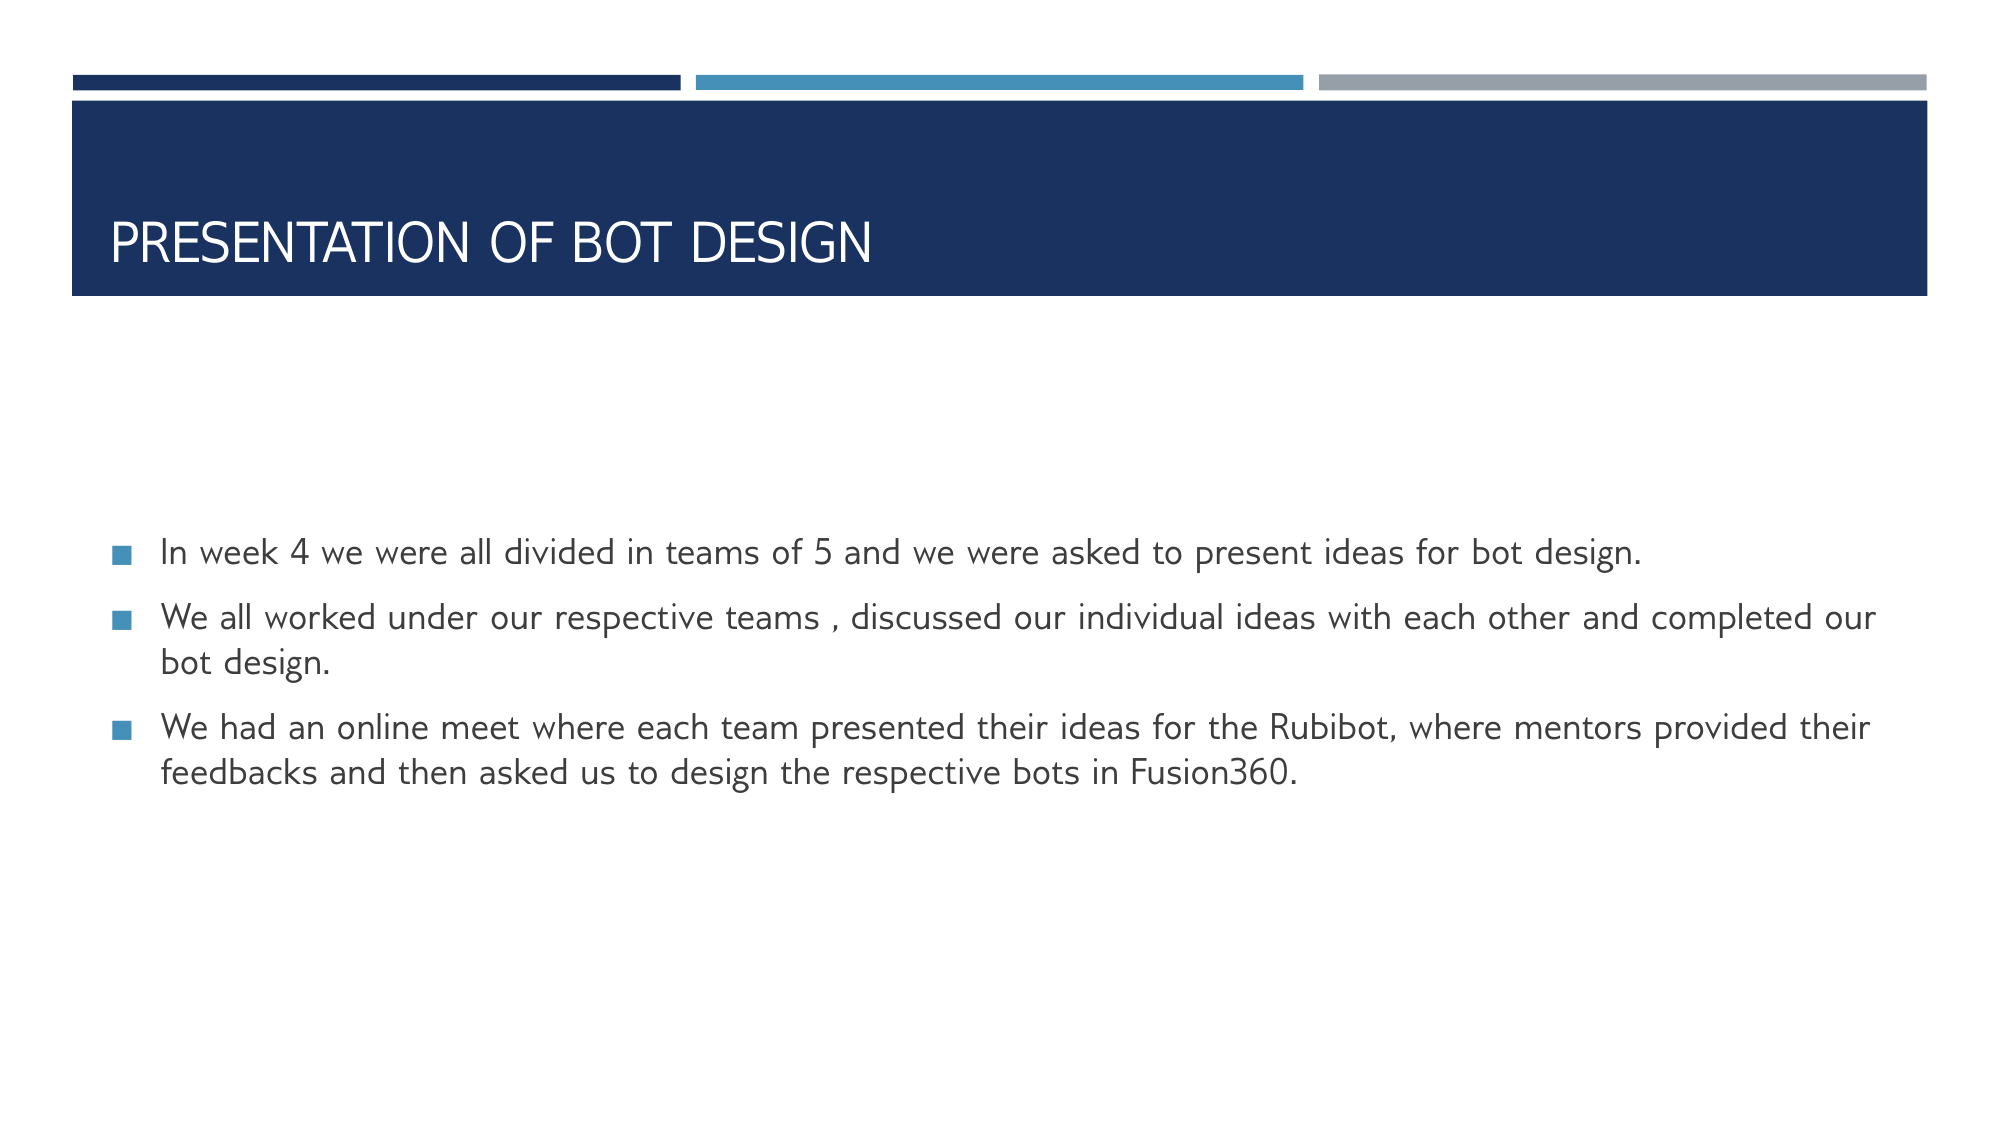

# PRESENTATION OF BOT DESIGN
In week 4 we were all divided in teams of 5 and we were asked to present ideas for bot design.
We all worked under our respective teams , discussed our individual ideas with each other and completed our bot design.
We had an online meet where each team presented their ideas for the Rubibot, where mentors provided their feedbacks and then asked us to design the respective bots in Fusion360.